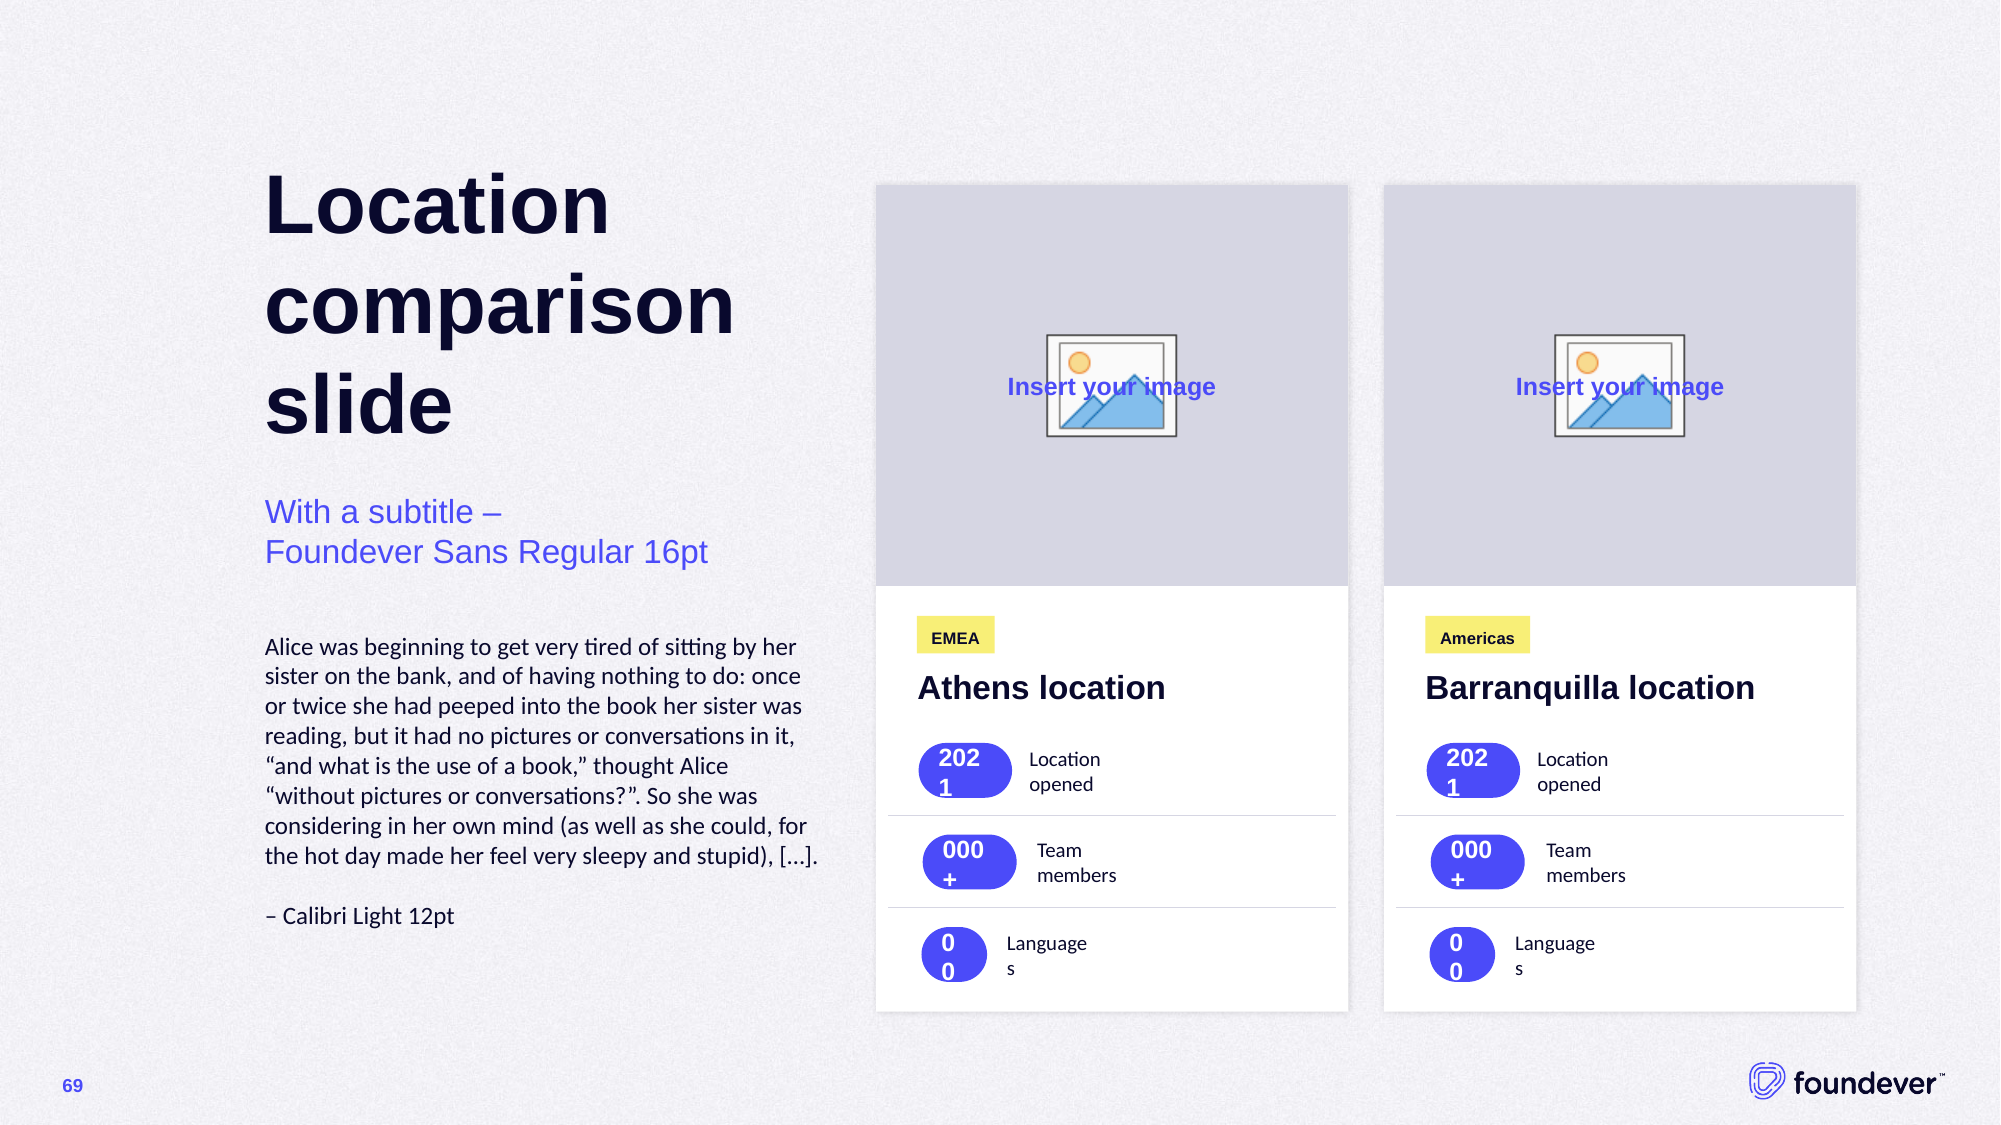

# Location comparison slide With a subtitle – Foundever Sans Regular 16pt Alice was beginning to get very tired of sitting by her sister on the bank, and of having nothing to do: once or twice she had peeped into the book her sister was reading, but it had no pictures or conversations in it, “and what is the use of a book,” thought Alice “without pictures or conversations?”. So she was considering in her own mind (as well as she could, for the hot day made her feel very sleepy and stupid), […]. – Calibri Light 12pt

EMEA
Americas
Athens location
Barranquilla location
2021
2021
Location opened
Location opened
000+
000+
Team members
Team members
00
00
Languages
Languages